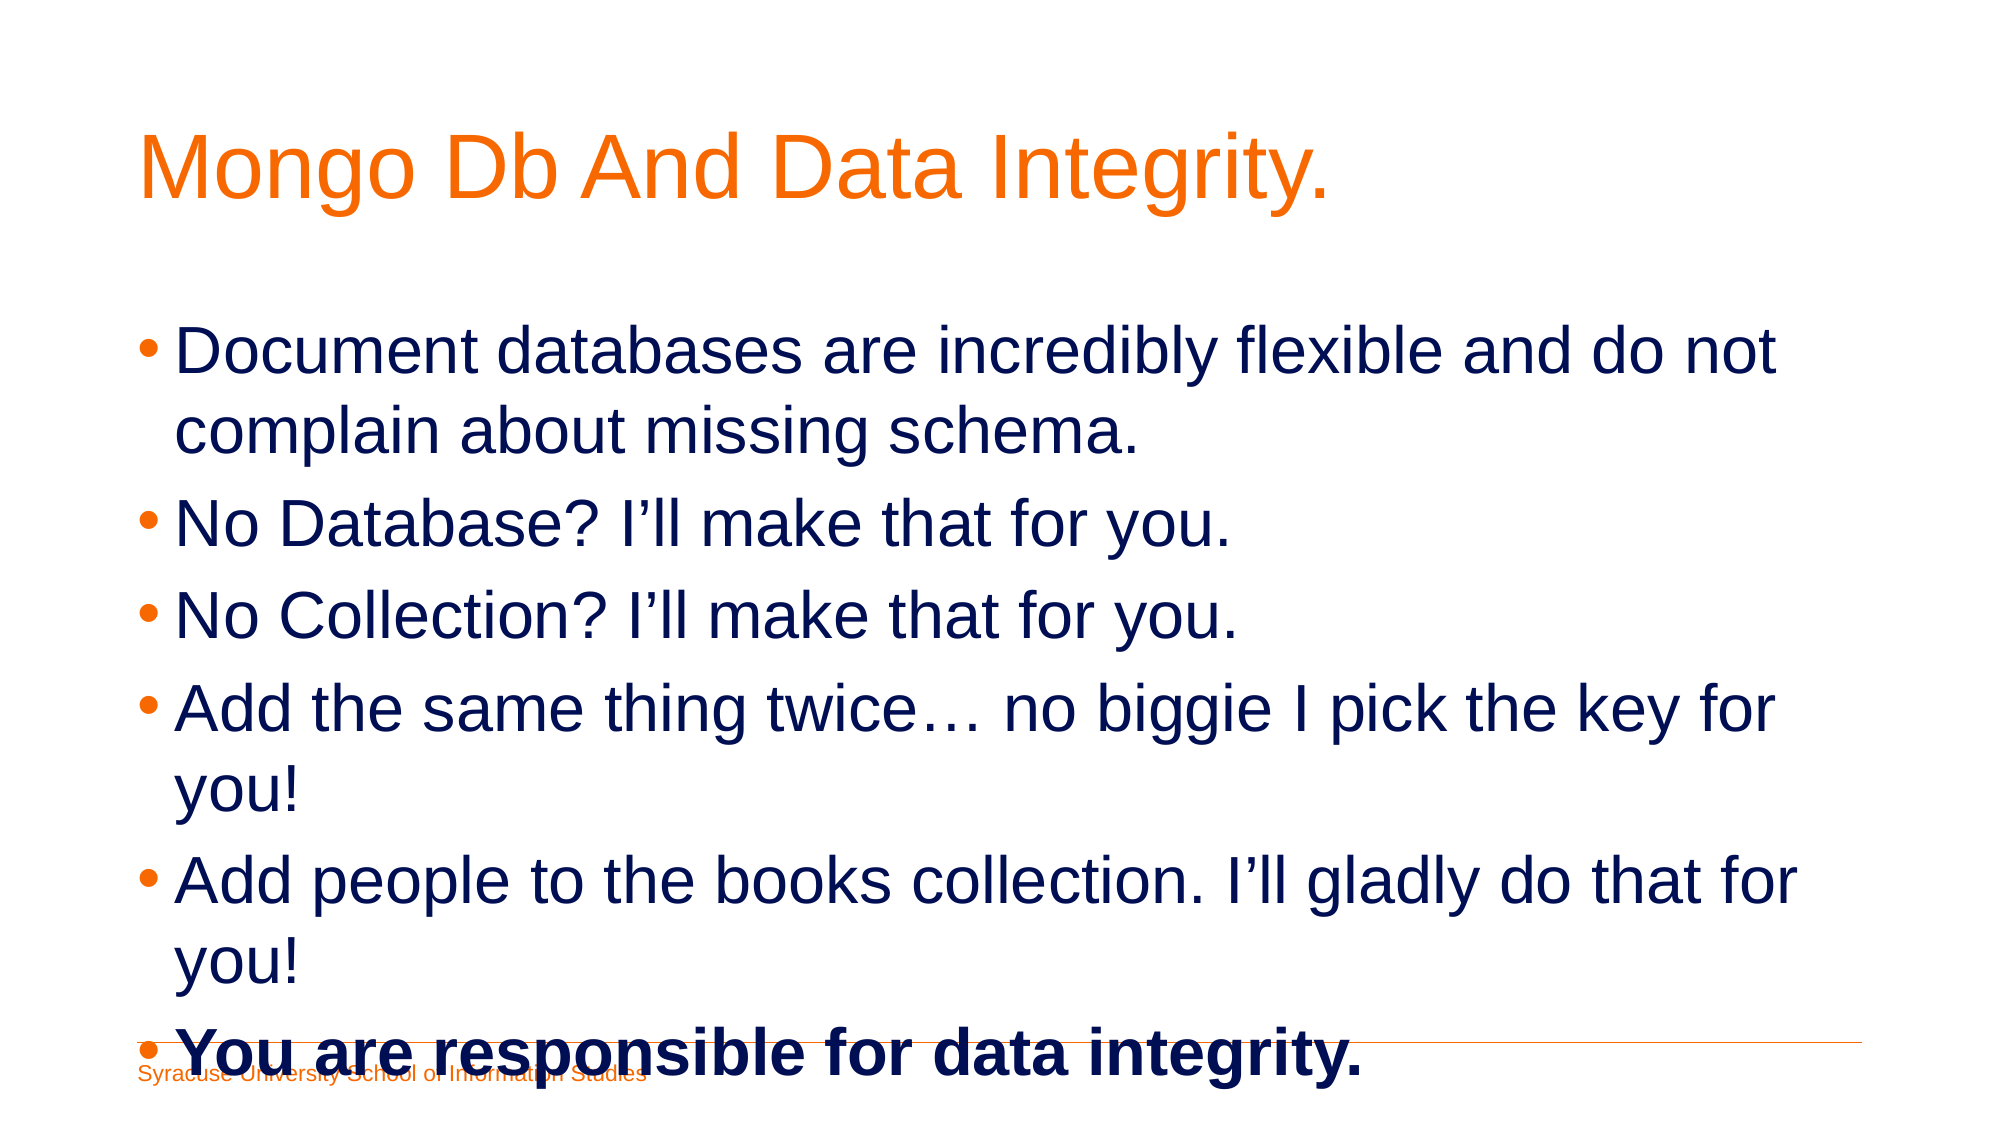

# Mongo Db And Data Integrity.
Document databases are incredibly flexible and do not complain about missing schema.
No Database? I’ll make that for you.
No Collection? I’ll make that for you.
Add the same thing twice… no biggie I pick the key for you!
Add people to the books collection. I’ll gladly do that for you!
You are responsible for data integrity.